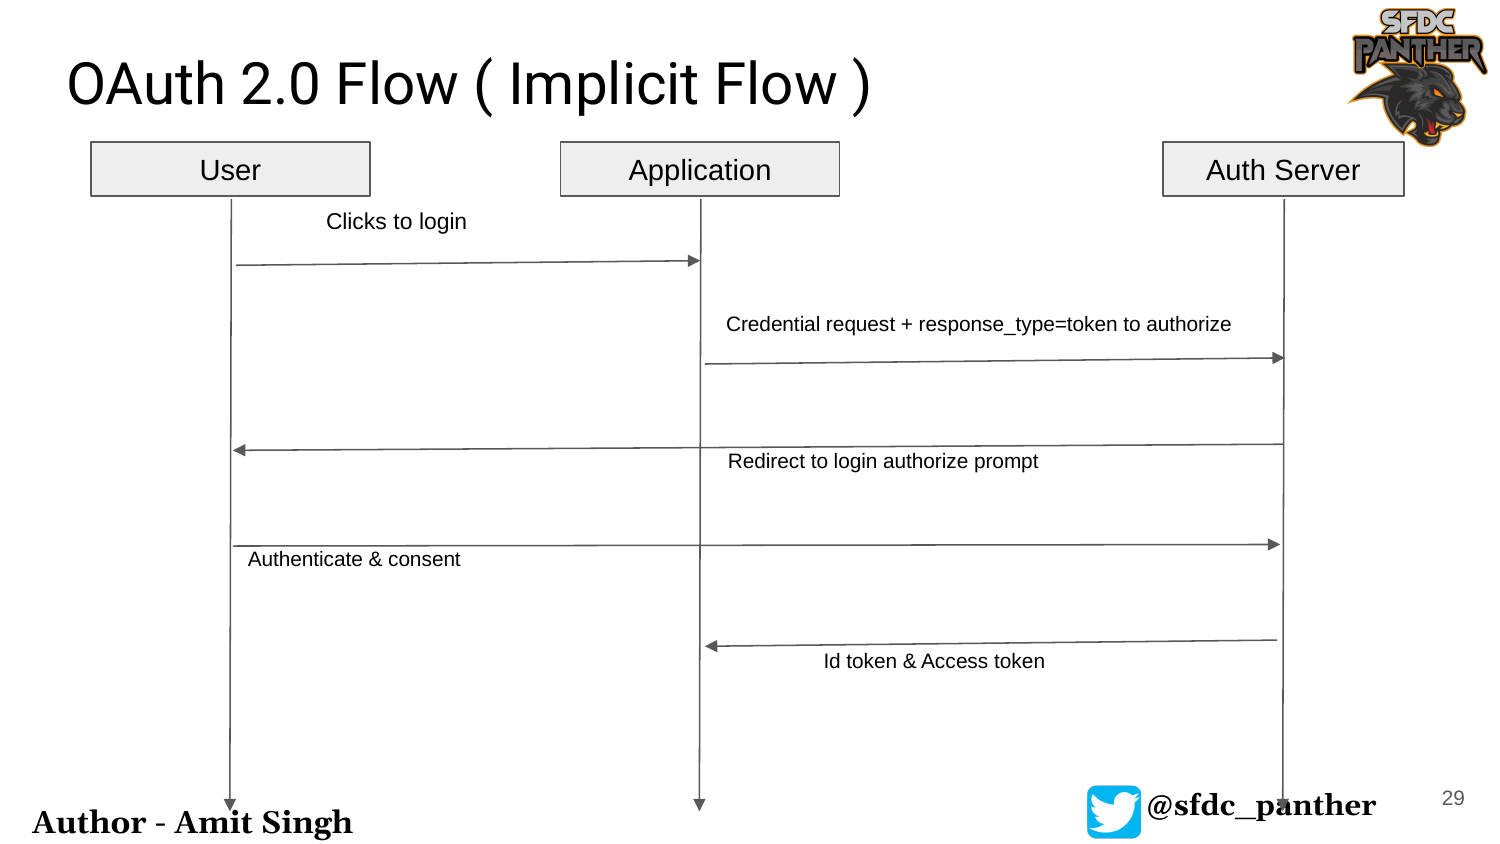

# OAuth 2.0 Flow ( Implicit Flow )
User
Application
Auth Server
Clicks to login
Credential request + response_type=token to authorize
Redirect to login authorize prompt
Authenticate & consent
Id token & Access token
29